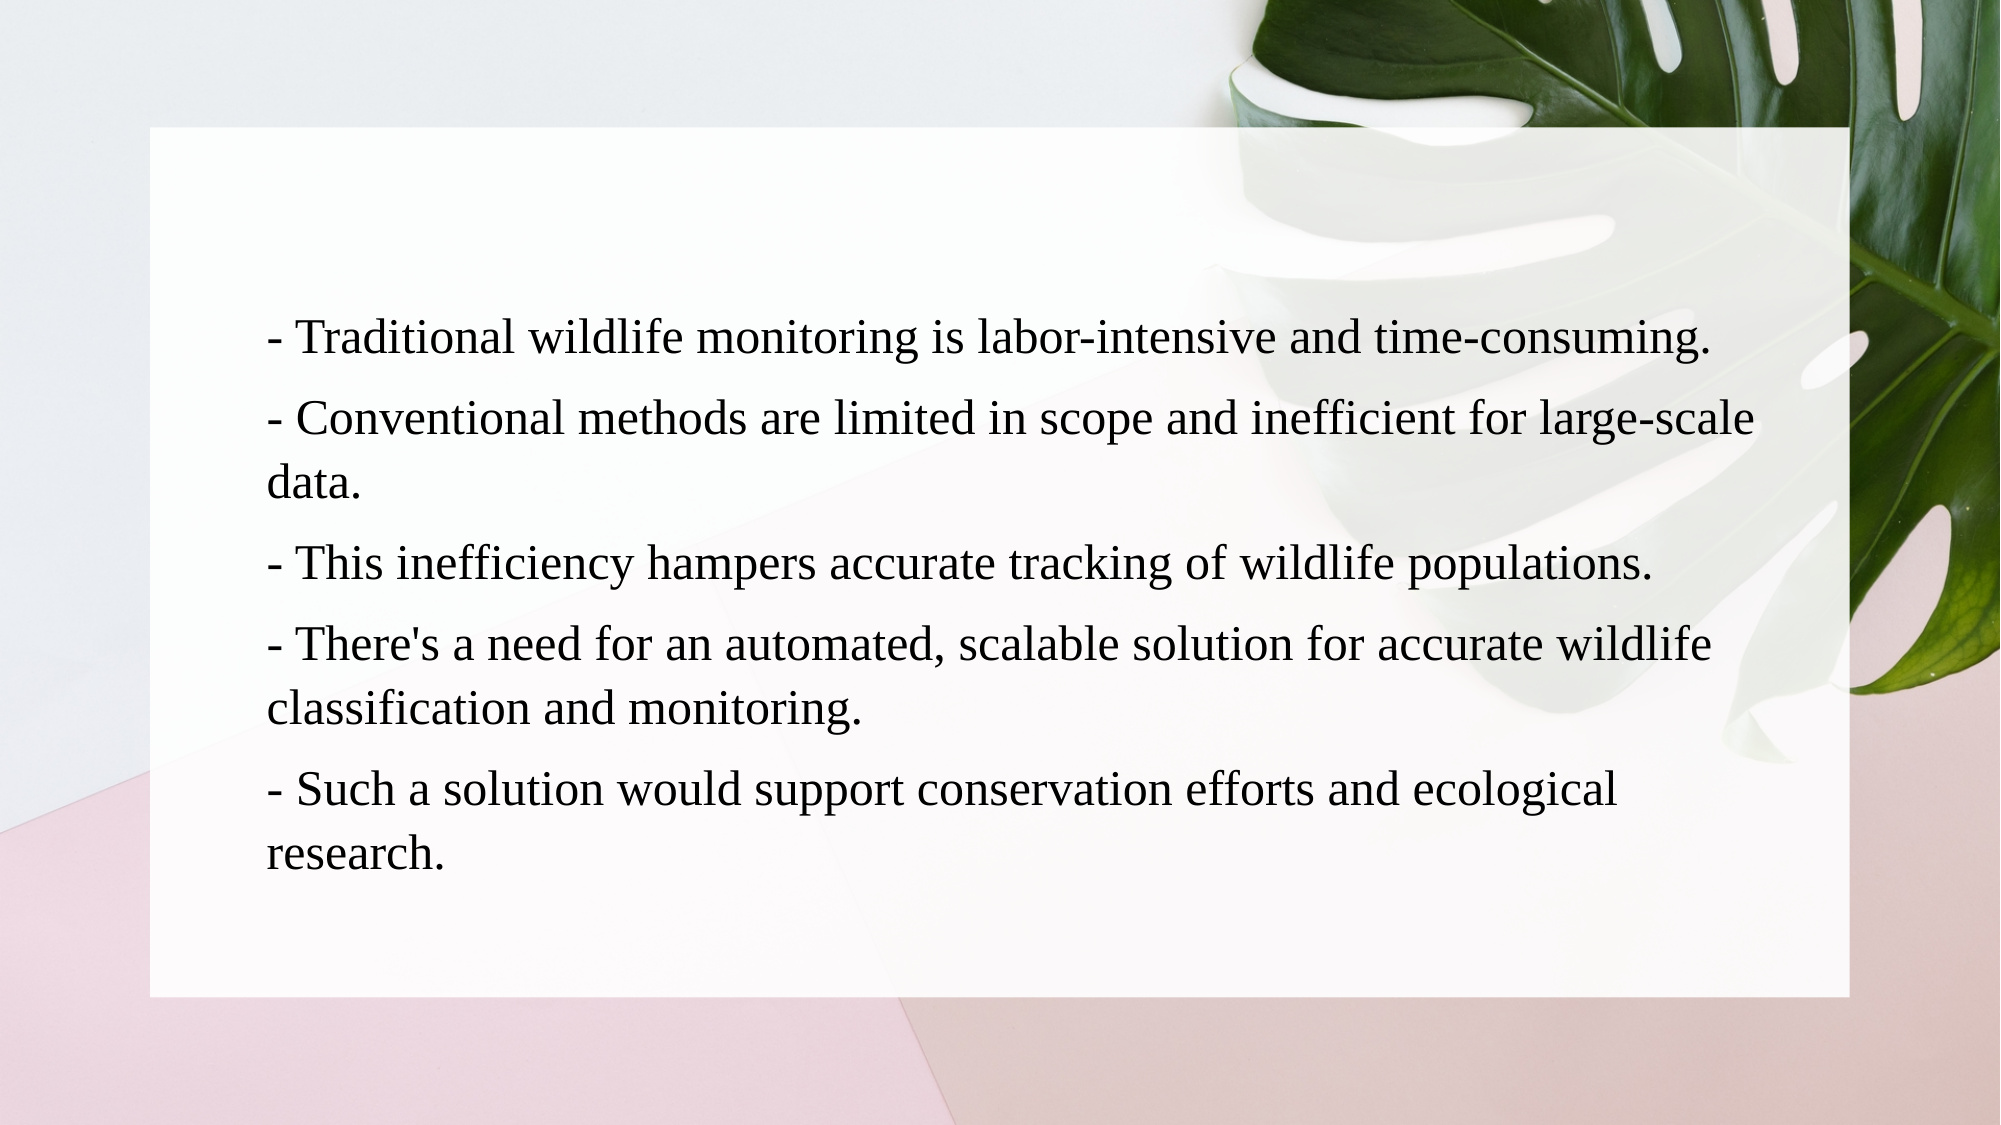

- Traditional wildlife monitoring is labor-intensive and time-consuming.
- Conventional methods are limited in scope and inefficient for large-scale data.
- This inefficiency hampers accurate tracking of wildlife populations.
- There's a need for an automated, scalable solution for accurate wildlife classification and monitoring.
- Such a solution would support conservation efforts and ecological research.